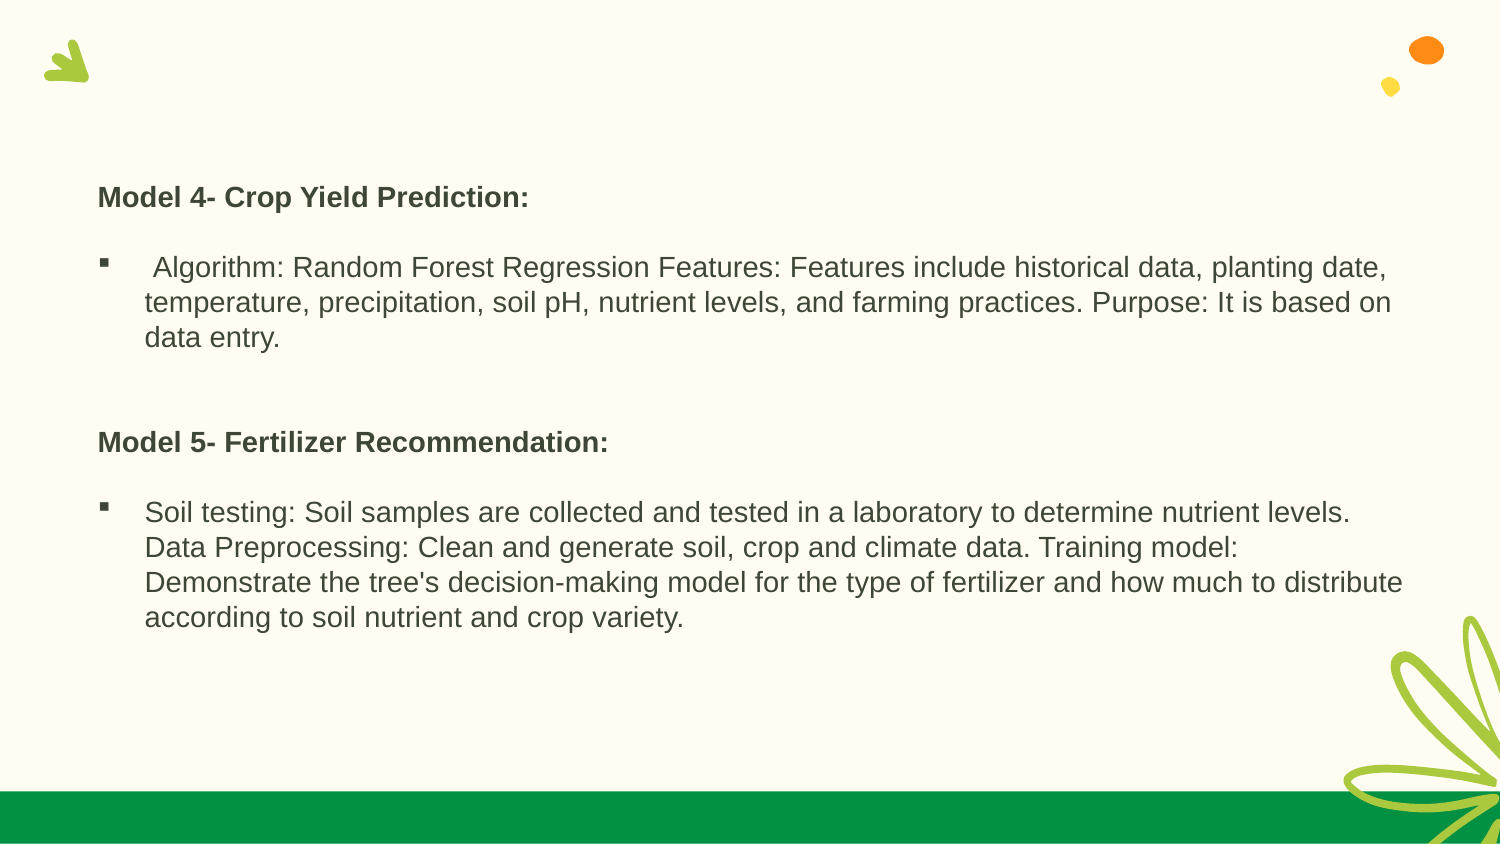

Model 4- Crop Yield Prediction:

 Algorithm: Random Forest Regression Features: Features include historical data, planting date, temperature, precipitation, soil pH, nutrient levels, and farming practices. Purpose: It is based on data entry.

Model 5- Fertilizer Recommendation:

Soil testing: Soil samples are collected and tested in a laboratory to determine nutrient levels. Data Preprocessing: Clean and generate soil, crop and climate data. Training model: Demonstrate the tree's decision-making model for the type of fertilizer and how much to distribute according to soil nutrient and crop variety.